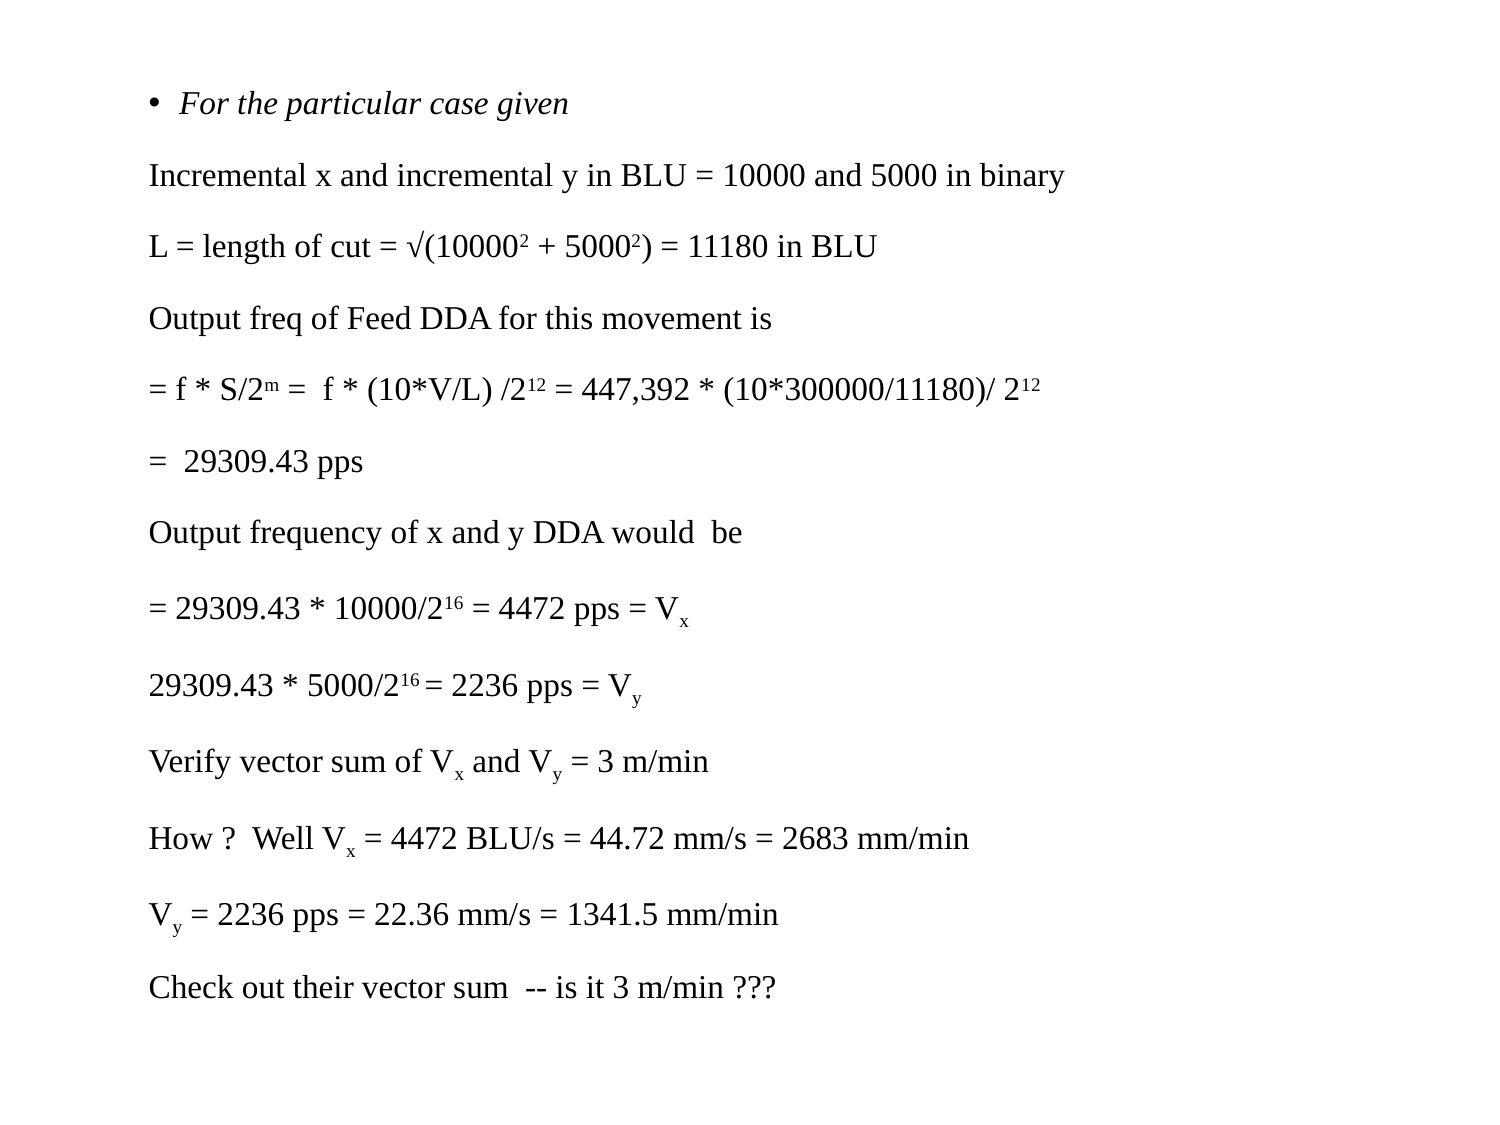

For the particular case given

Incremental x and incremental y in BLU = 10000 and 5000 in binary

L = length of cut = √(100002 + 50002) = 11180 in BLU

Output freq of Feed DDA for this movement is

= f * S/2m =  f * (10*V/L) /212 = 447,392 * (10*300000/11180)/ 212

=  29309.43 pps

Output frequency of x and y DDA would  be

= 29309.43 * 10000/216 = 4472 pps = Vx

29309.43 * 5000/216 = 2236 pps = Vy

Verify vector sum of Vx and Vy = 3 m/min

How ?  Well Vx = 4472 BLU/s = 44.72 mm/s = 2683 mm/min

Vy = 2236 pps = 22.36 mm/s = 1341.5 mm/min

Check out their vector sum  -- is it 3 m/min ???